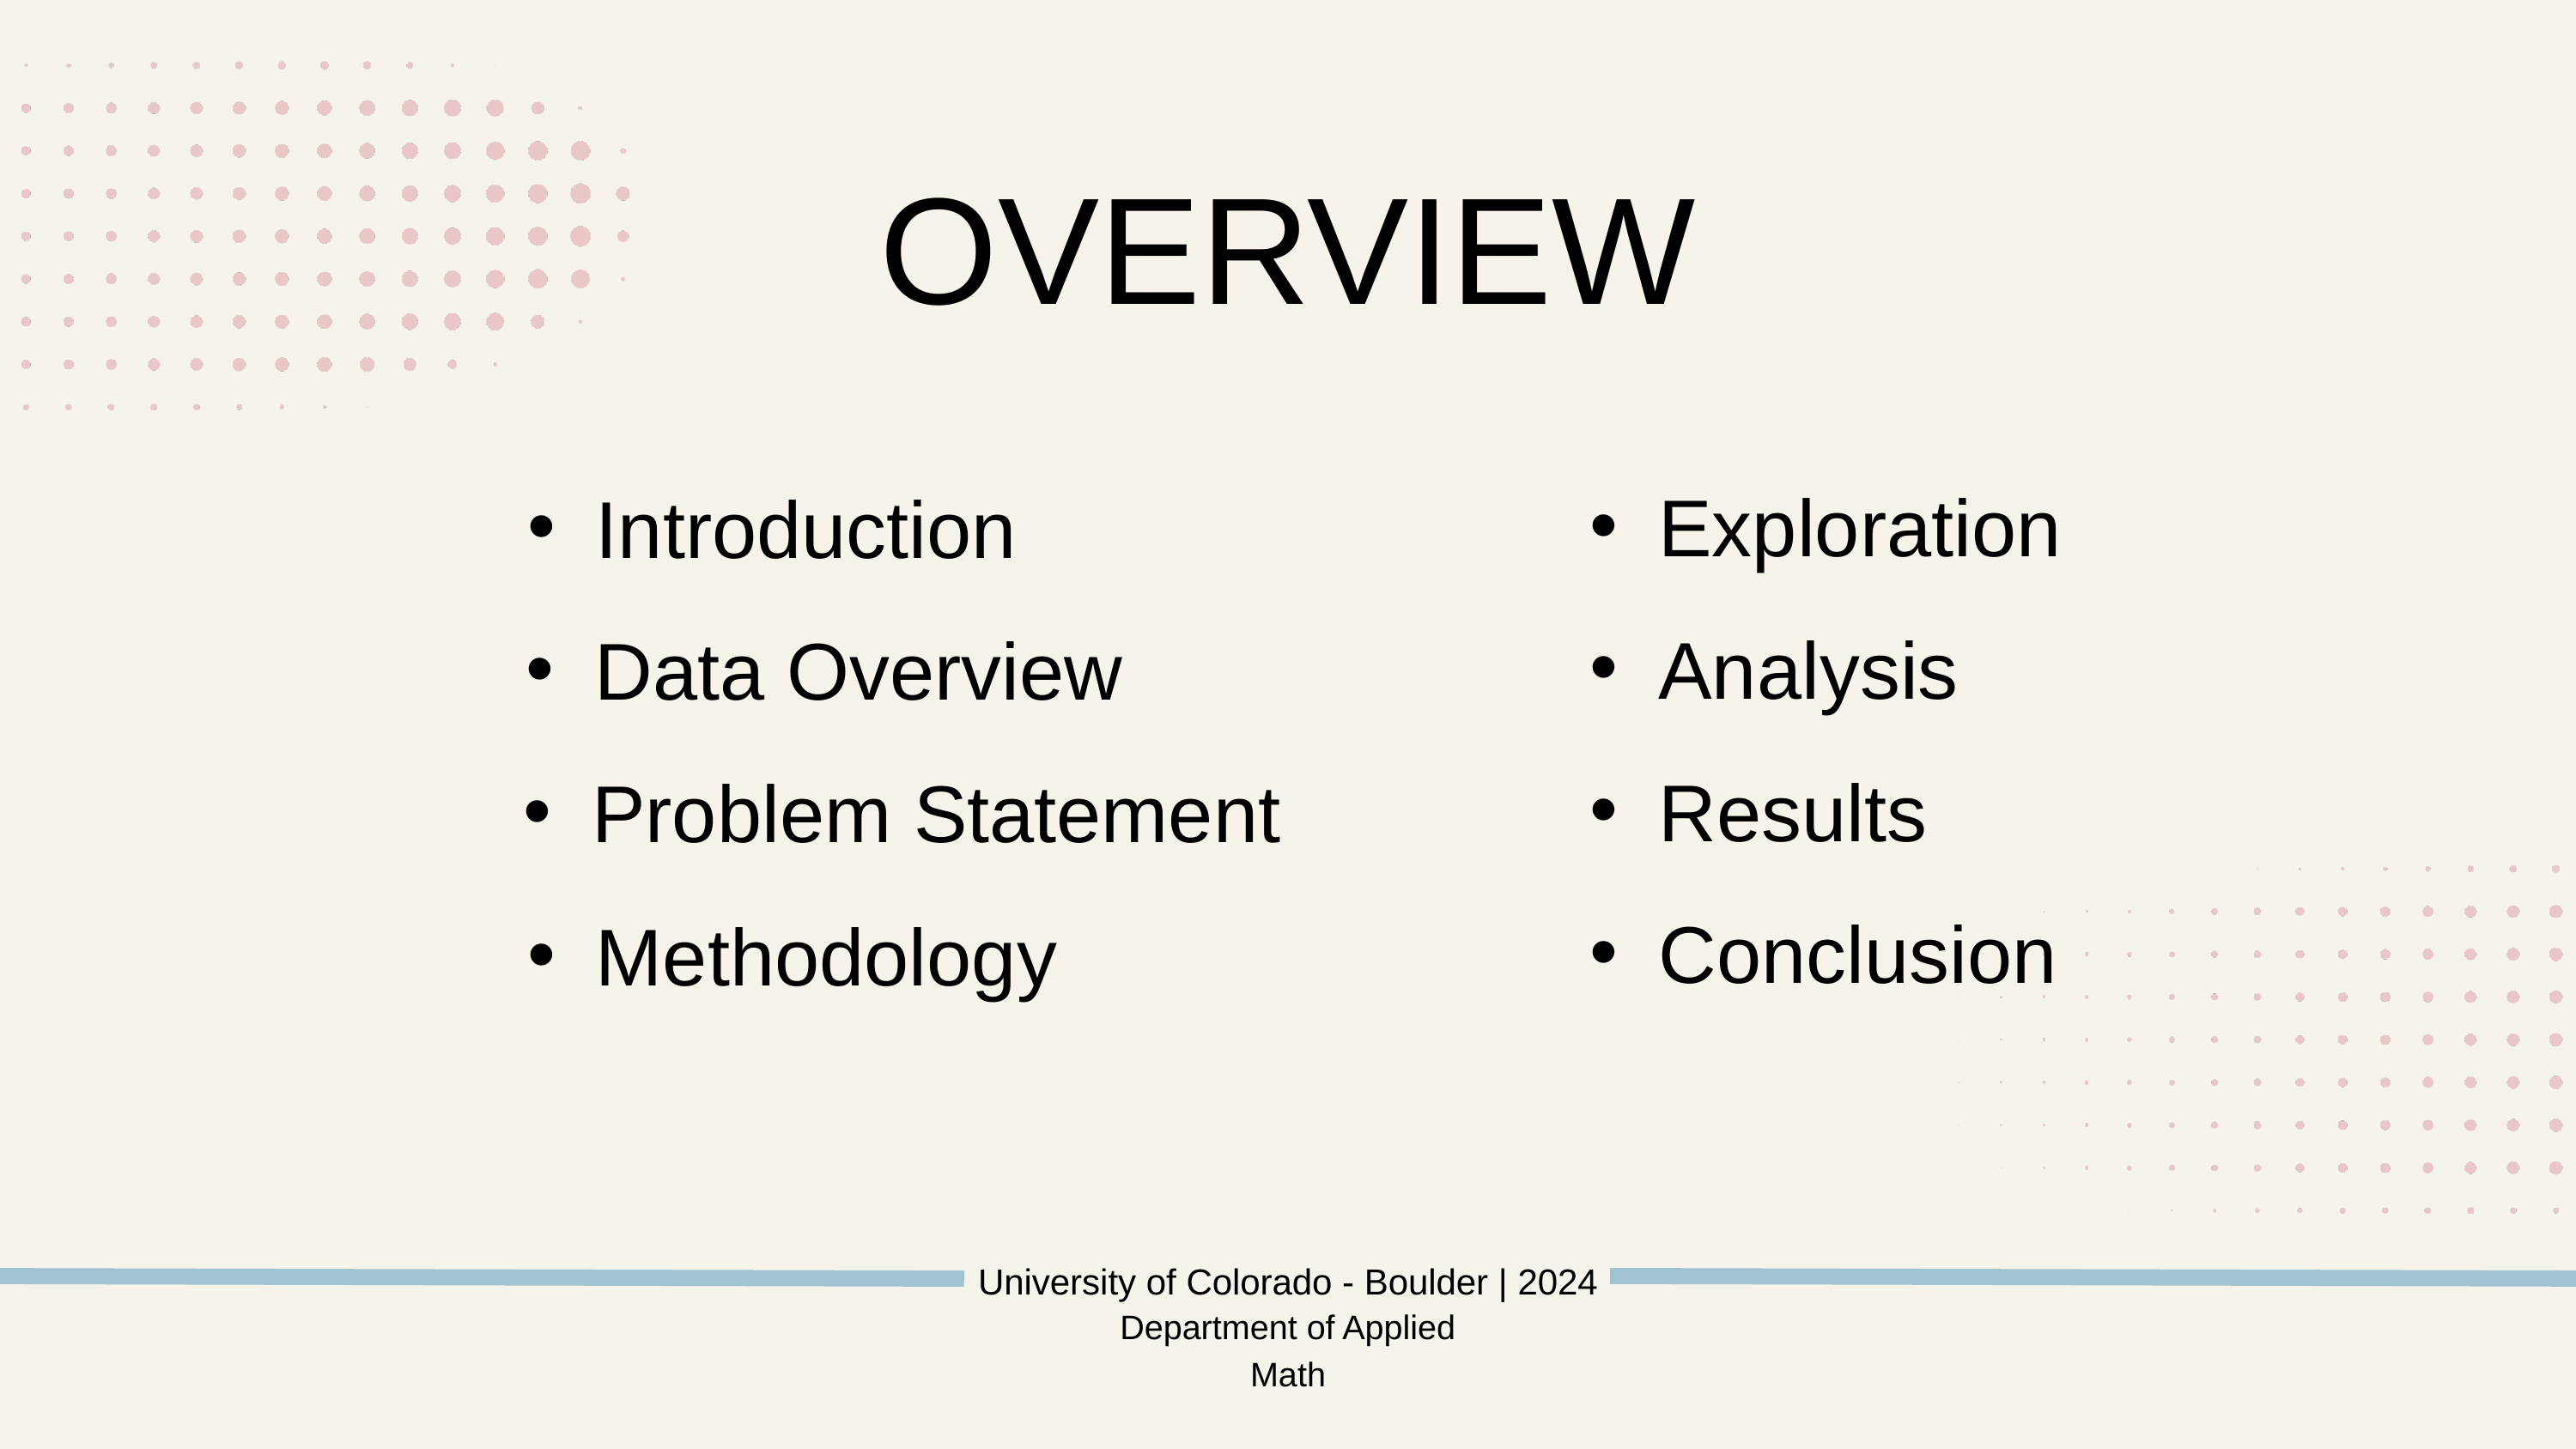

OVERVIEW
Exploration
Introduction
Analysis
Data Overview
Results
Problem Statement

Conclusion
Methodology
University of Colorado - Boulder | 2024

Department of Applied Math